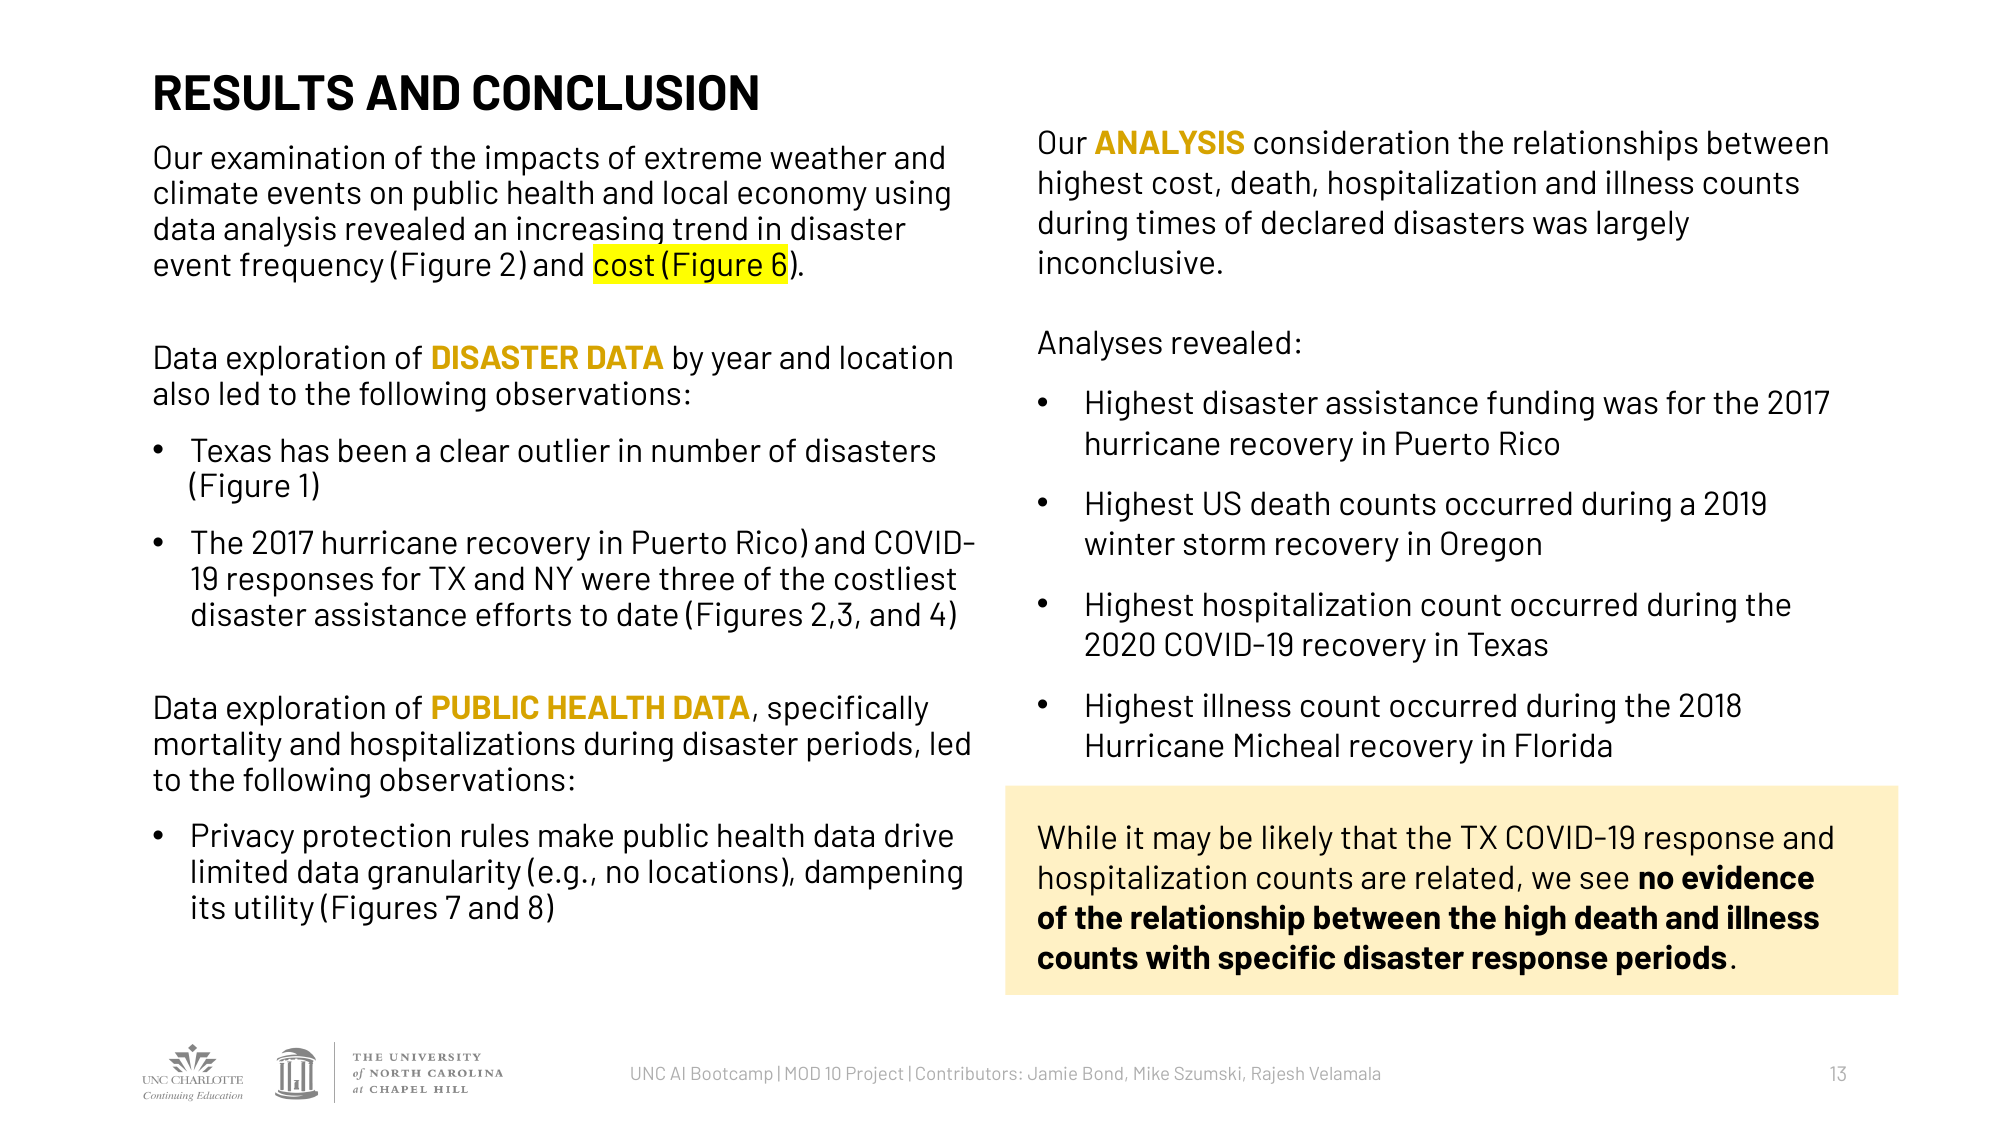

# RESULTS AND CONCLUSION
Our ANALYSIS consideration the relationships between highest cost, death, hospitalization and illness counts during times of declared disasters was largely inconclusive.

Analyses revealed:
Highest disaster assistance funding was for the 2017 hurricane recovery in Puerto Rico
Highest US death counts occurred during a 2019 winter storm recovery in Oregon
Highest hospitalization count occurred during the 2020 COVID-19 recovery in Texas
Highest illness count occurred during the 2018 Hurricane Micheal recovery in Florida

While it may be likely that the TX COVID-19 response and hospitalization counts are related, we see no evidence of the relationship between the high death and illness counts with specific disaster response periods.

Our examination of the impacts of extreme weather and climate events on public health and local economy using data analysis revealed an increasing trend in disaster event frequency (Figure 2) and cost (Figure 6).

Data exploration of DISASTER DATA by year and location also led to the following observations:
Texas has been a clear outlier in number of disasters (Figure 1)
The 2017 hurricane recovery in Puerto Rico) and COVID-19 responses for TX and NY were three of the costliest disaster assistance efforts to date (Figures 2,3, and 4)

Data exploration of PUBLIC HEALTH DATA, specifically mortality and hospitalizations during disaster periods, led to the following observations:
Privacy protection rules make public health data drive limited data granularity (e.g., no locations), dampening its utility (Figures 7 and 8)

UNC AI Bootcamp | MOD 10 Project | Contributors: Jamie Bond, Mike Szumski, Rajesh Velamala
13